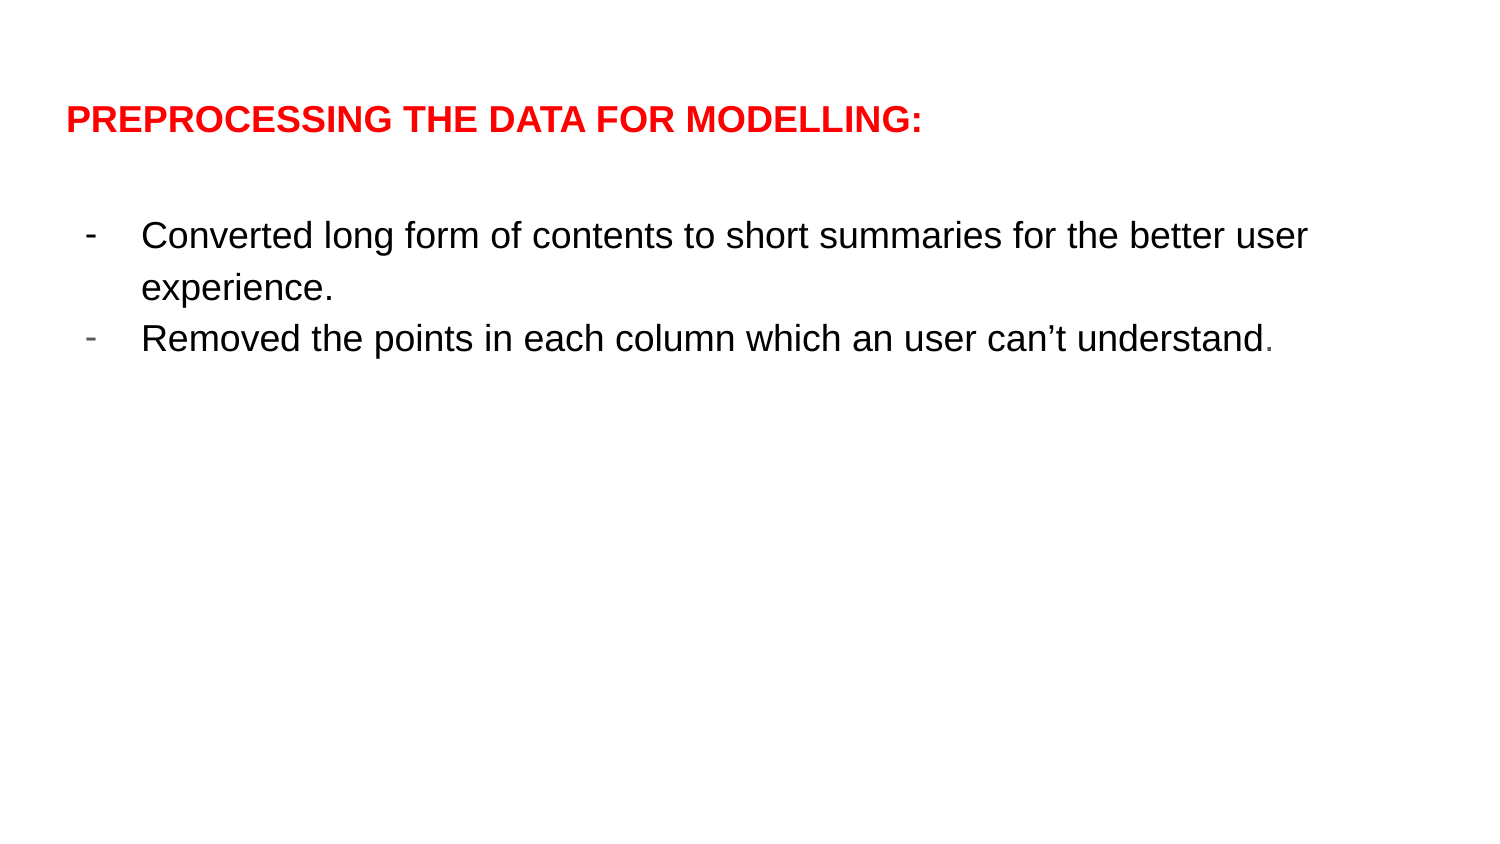

# PREPROCESSING THE DATA FOR MODELLING:
Converted long form of contents to short summaries for the better user experience.
Removed the points in each column which an user can’t understand.